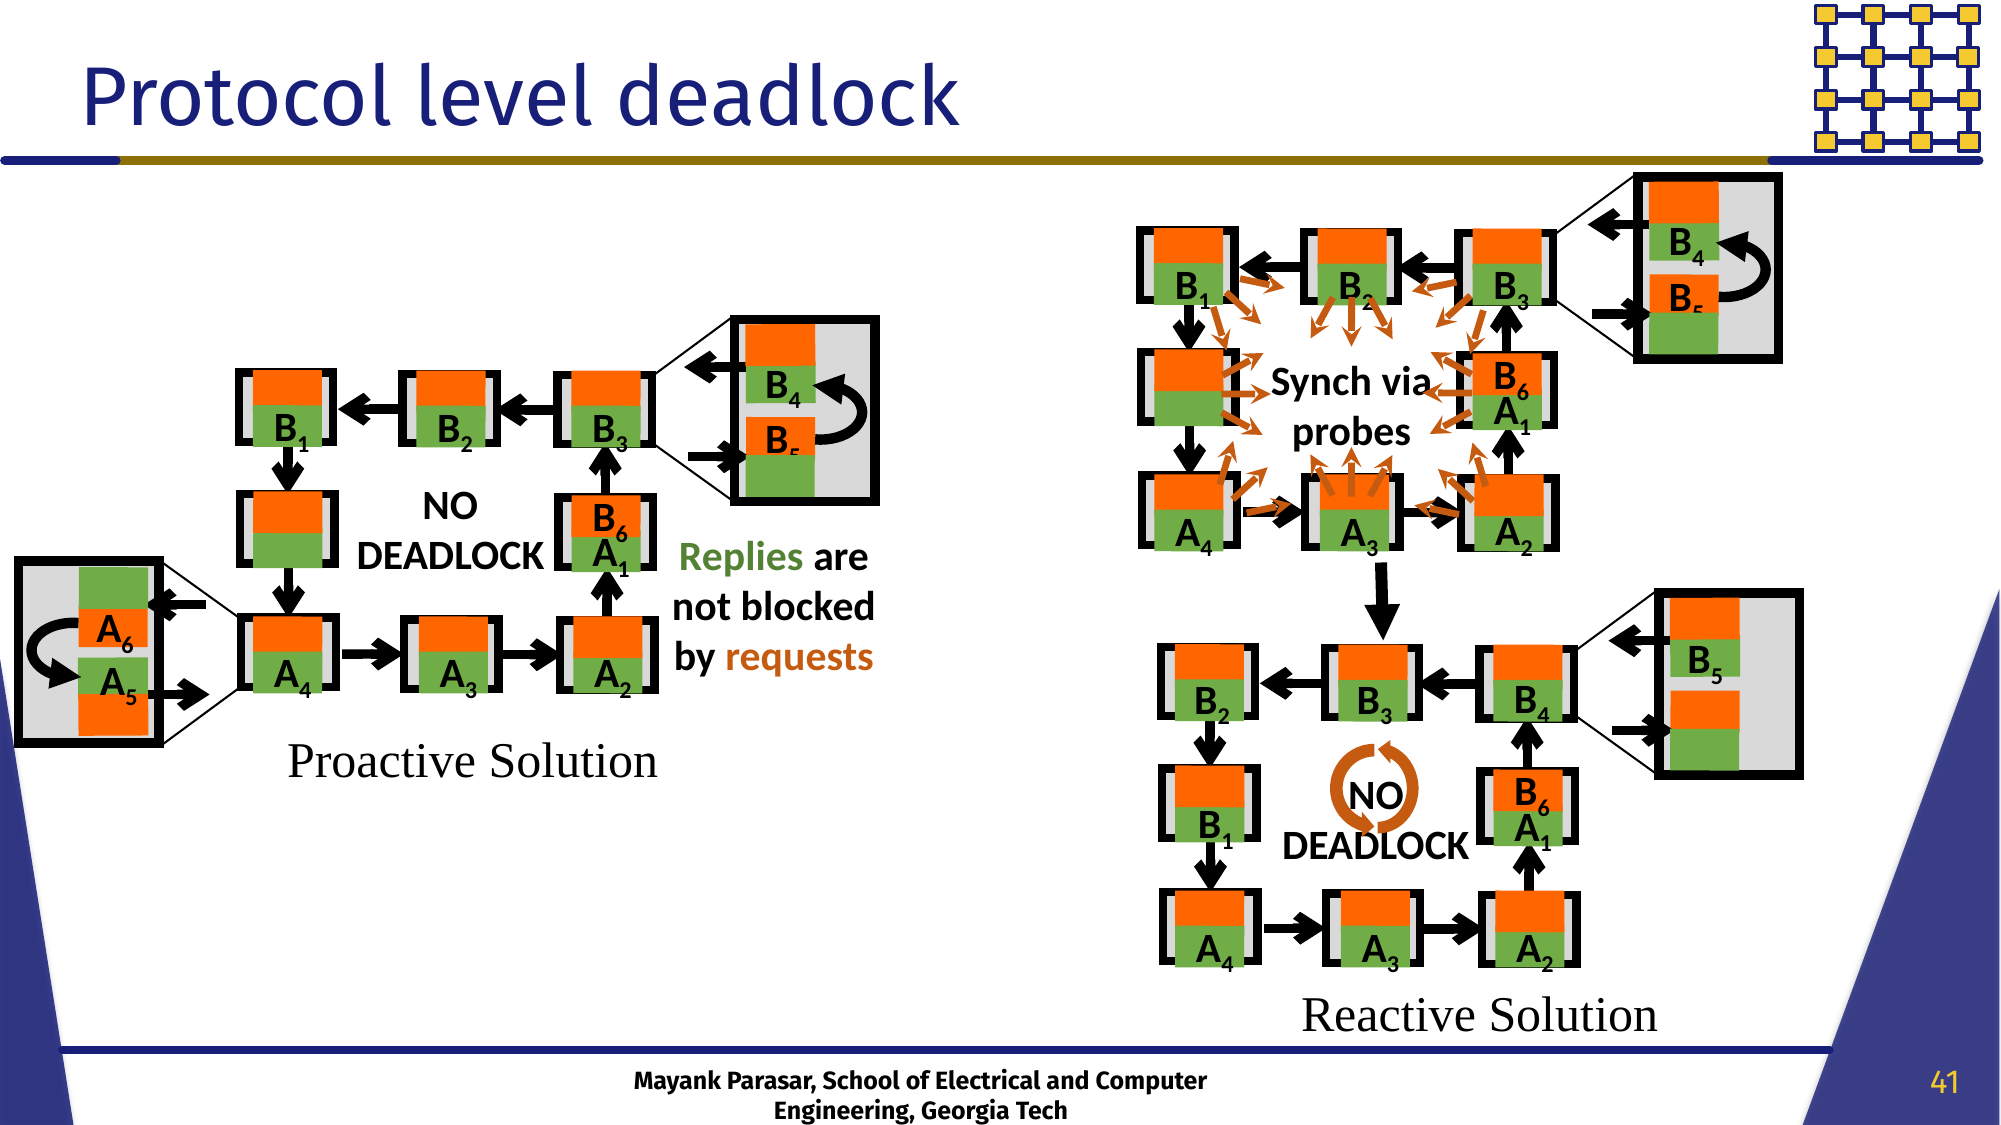

# Protocol level deadlock

B4

B1

B2
B3
B5

B6
Synch via
probes

A1

A2
A4
A3

B5

B4
B2
B3

B6

B1
A1

A2
A4
A3

NO DEADLOCK
Reactive Solution

B4

B1

B2
B3
B5

NO
DEADLOCK

B6

A1
Replies are
not blocked
by requests

A6

A2
A4
A3
A5
Proactive Solution
41
Mayank Parasar, School of Electrical and Computer Engineering, Georgia Tech